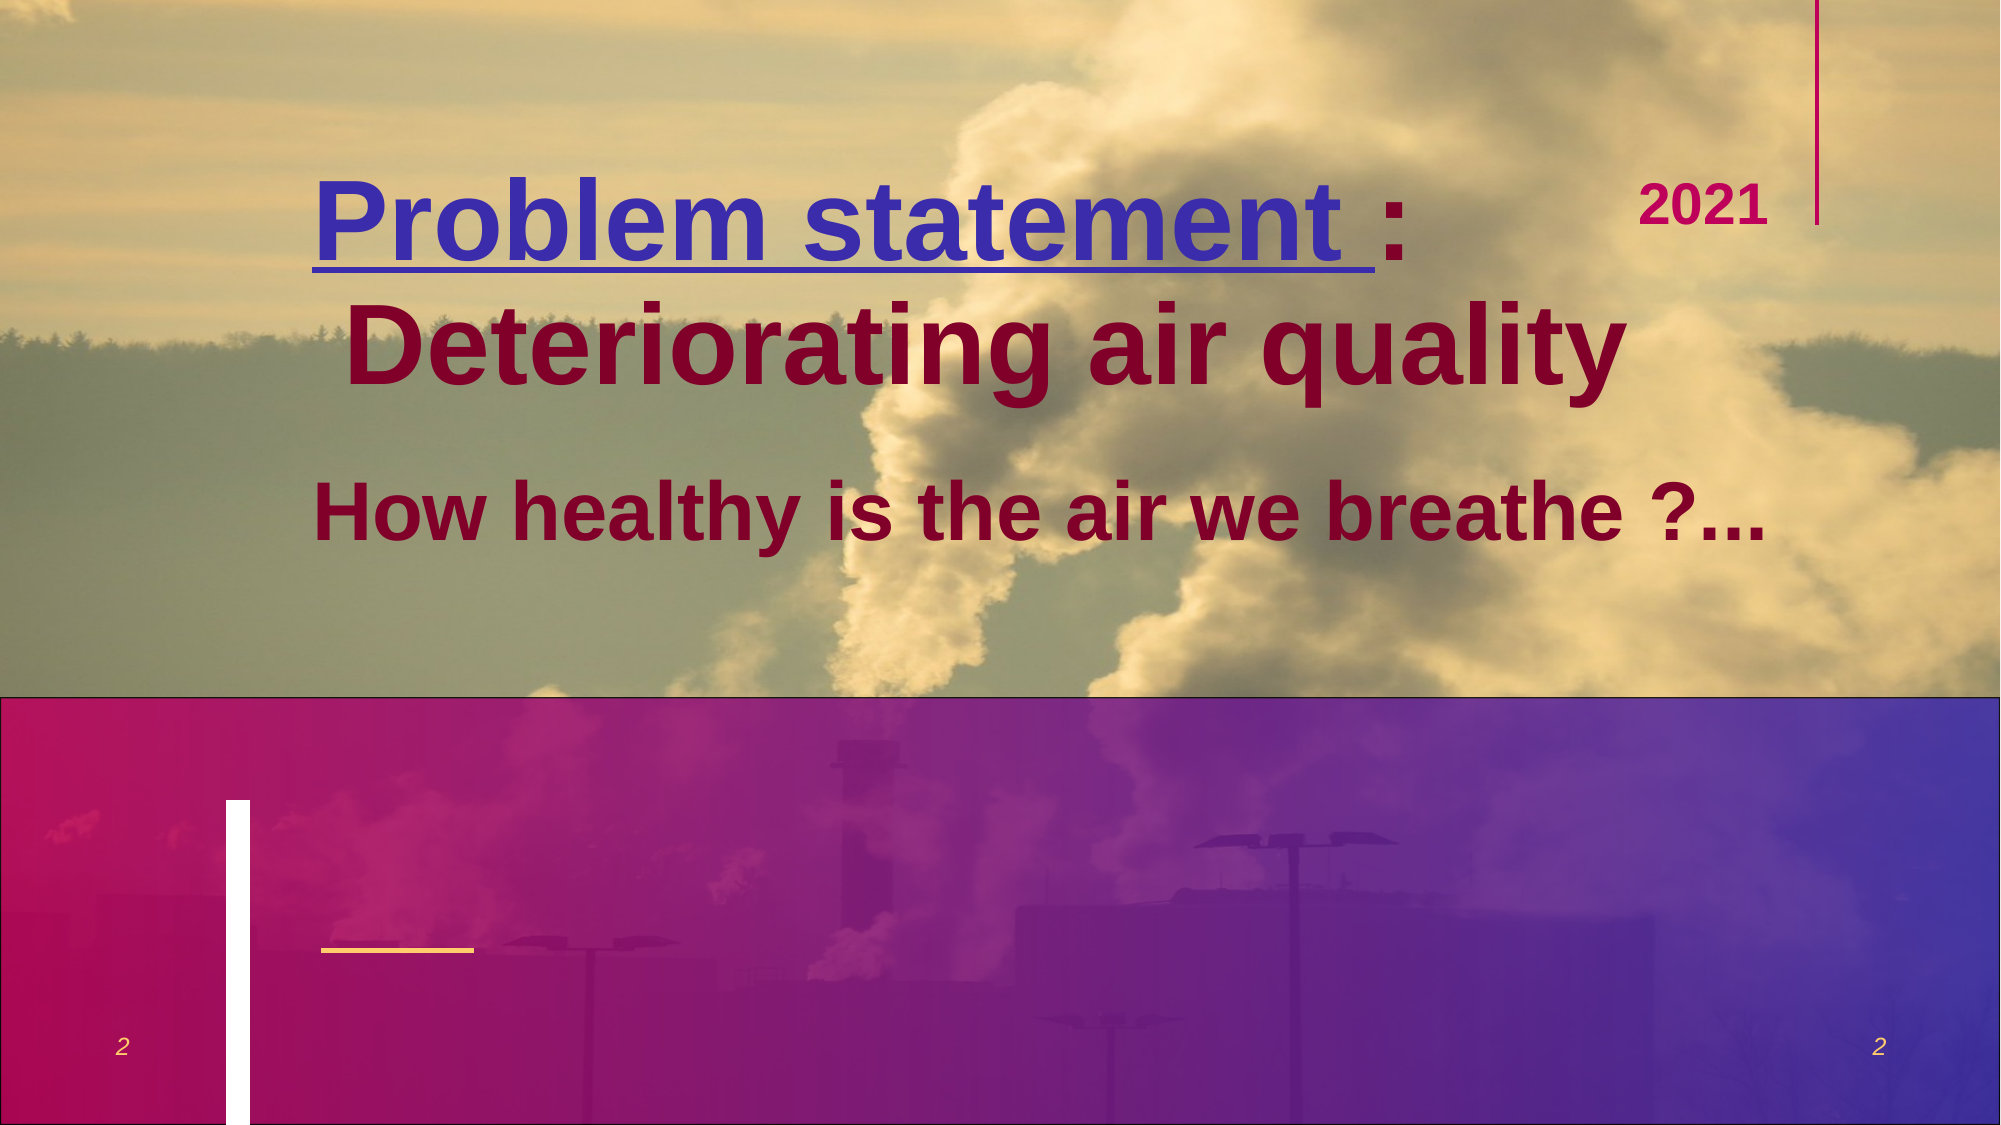

# Problem statement : Deteriorating air quality
2021
How healthy is the air we breathe ?...
2
2